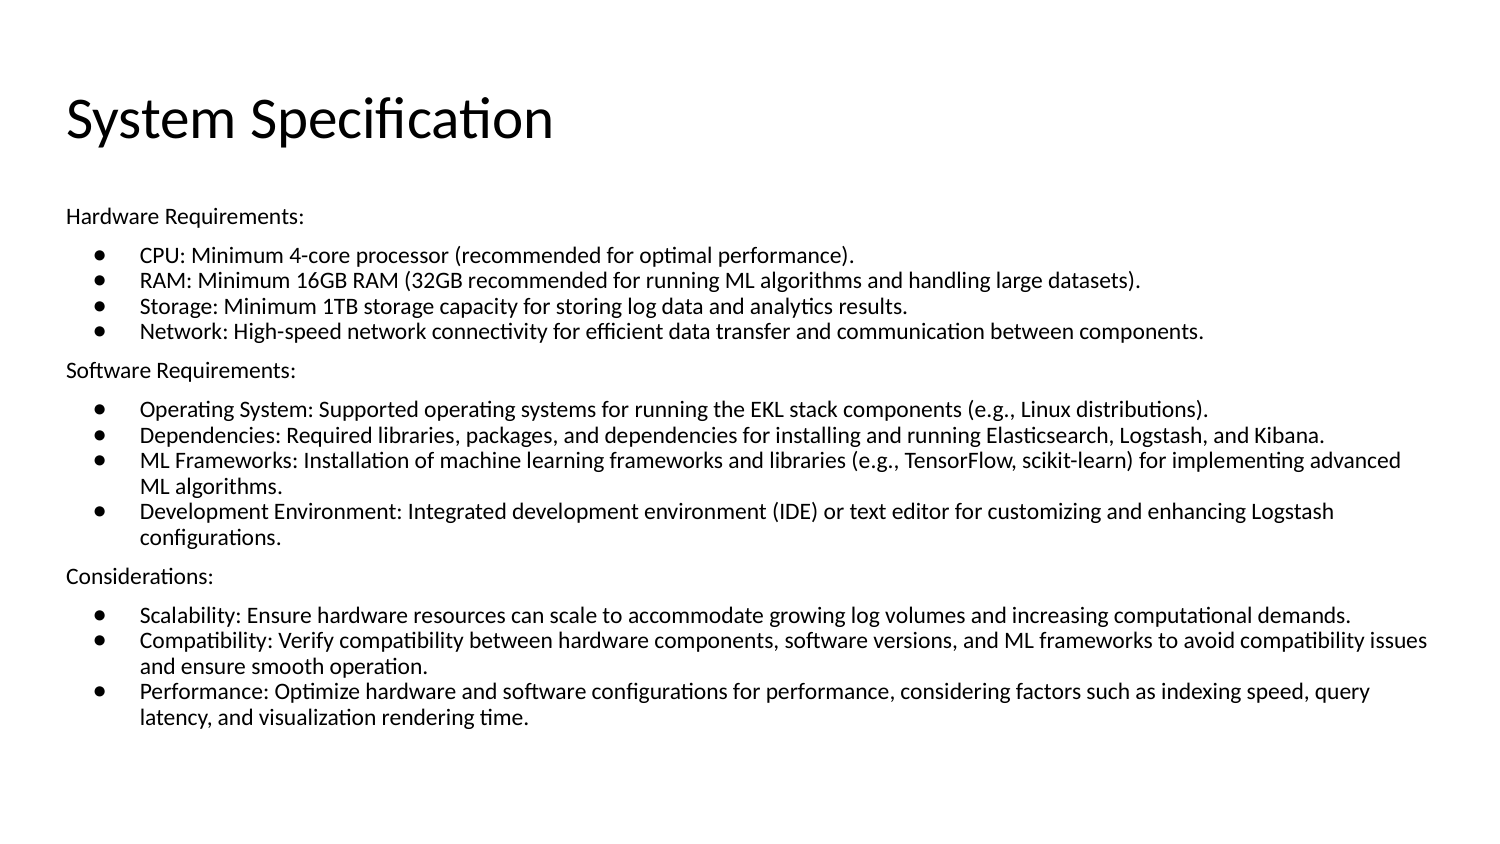

# System Specification
Hardware Requirements:
CPU: Minimum 4-core processor (recommended for optimal performance).
RAM: Minimum 16GB RAM (32GB recommended for running ML algorithms and handling large datasets).
Storage: Minimum 1TB storage capacity for storing log data and analytics results.
Network: High-speed network connectivity for efficient data transfer and communication between components.
Software Requirements:
Operating System: Supported operating systems for running the EKL stack components (e.g., Linux distributions).
Dependencies: Required libraries, packages, and dependencies for installing and running Elasticsearch, Logstash, and Kibana.
ML Frameworks: Installation of machine learning frameworks and libraries (e.g., TensorFlow, scikit-learn) for implementing advanced ML algorithms.
Development Environment: Integrated development environment (IDE) or text editor for customizing and enhancing Logstash configurations.
Considerations:
Scalability: Ensure hardware resources can scale to accommodate growing log volumes and increasing computational demands.
Compatibility: Verify compatibility between hardware components, software versions, and ML frameworks to avoid compatibility issues and ensure smooth operation.
Performance: Optimize hardware and software configurations for performance, considering factors such as indexing speed, query latency, and visualization rendering time.